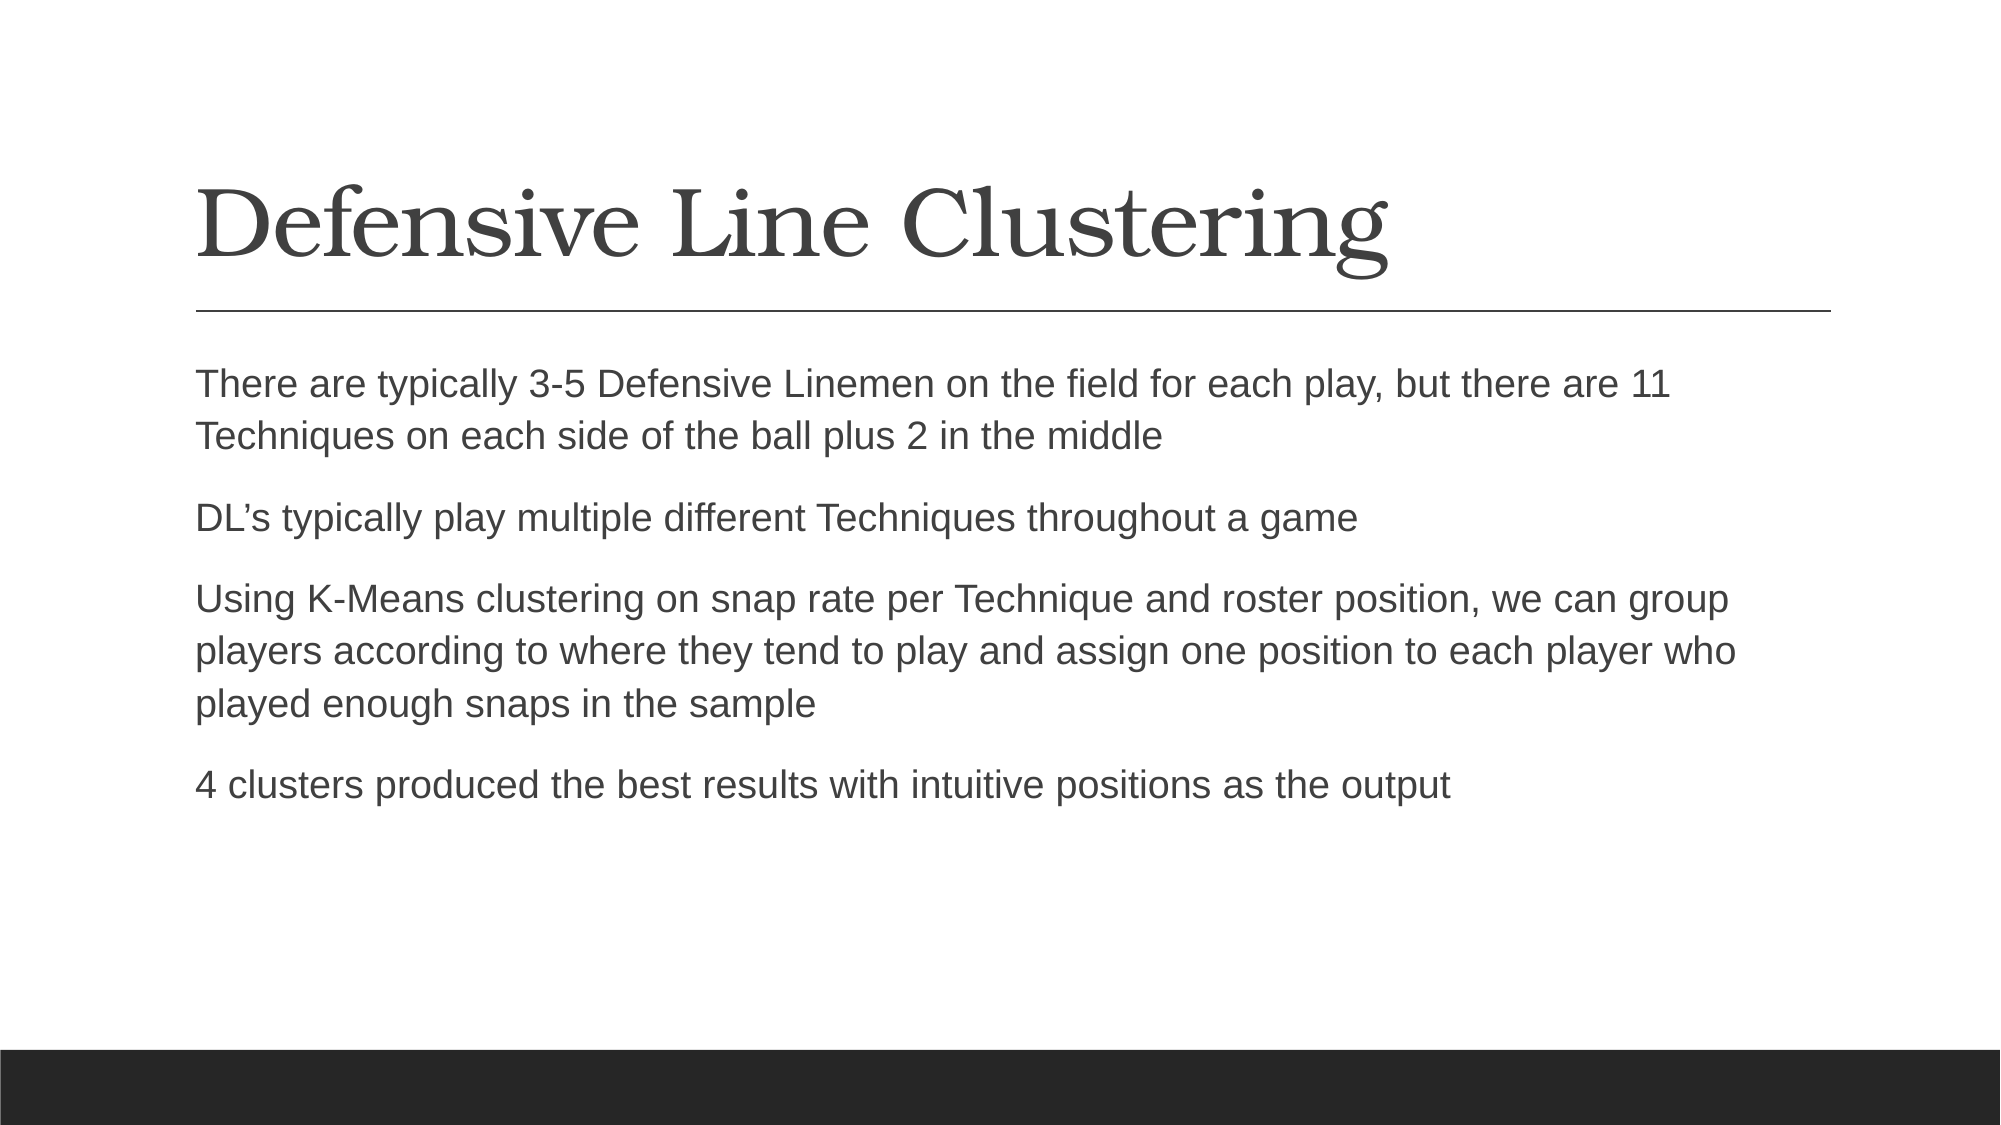

# Defensive Line Clustering
There are typically 3-5 Defensive Linemen on the field for each play, but there are 11 Techniques on each side of the ball plus 2 in the middle
DL’s typically play multiple different Techniques throughout a game
Using K-Means clustering on snap rate per Technique and roster position, we can group players according to where they tend to play and assign one position to each player who played enough snaps in the sample
4 clusters produced the best results with intuitive positions as the output